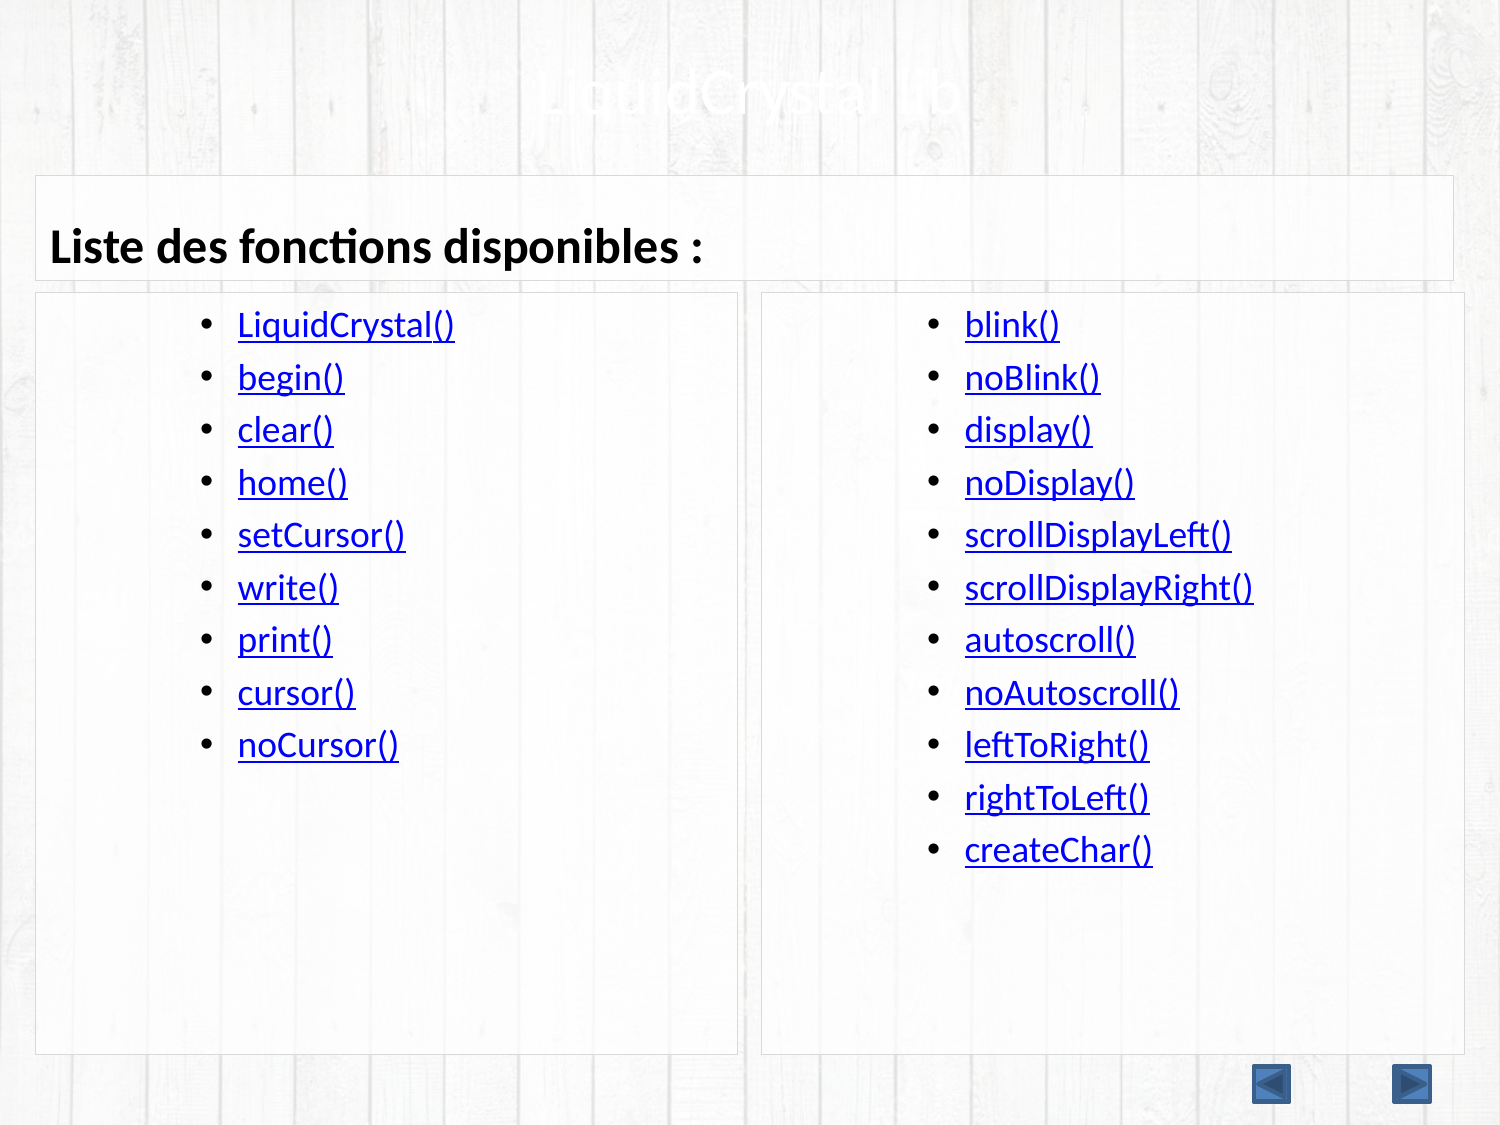

# LiquidCrystal lib
Liste des fonctions disponibles :
LiquidCrystal()
begin()
clear()
home()
setCursor()
write()
print()
cursor()
noCursor()

blink()
noBlink()
display()
noDisplay()
scrollDisplayLeft()
scrollDisplayRight()
autoscroll()
noAutoscroll()
leftToRight()
rightToLeft()
createChar()